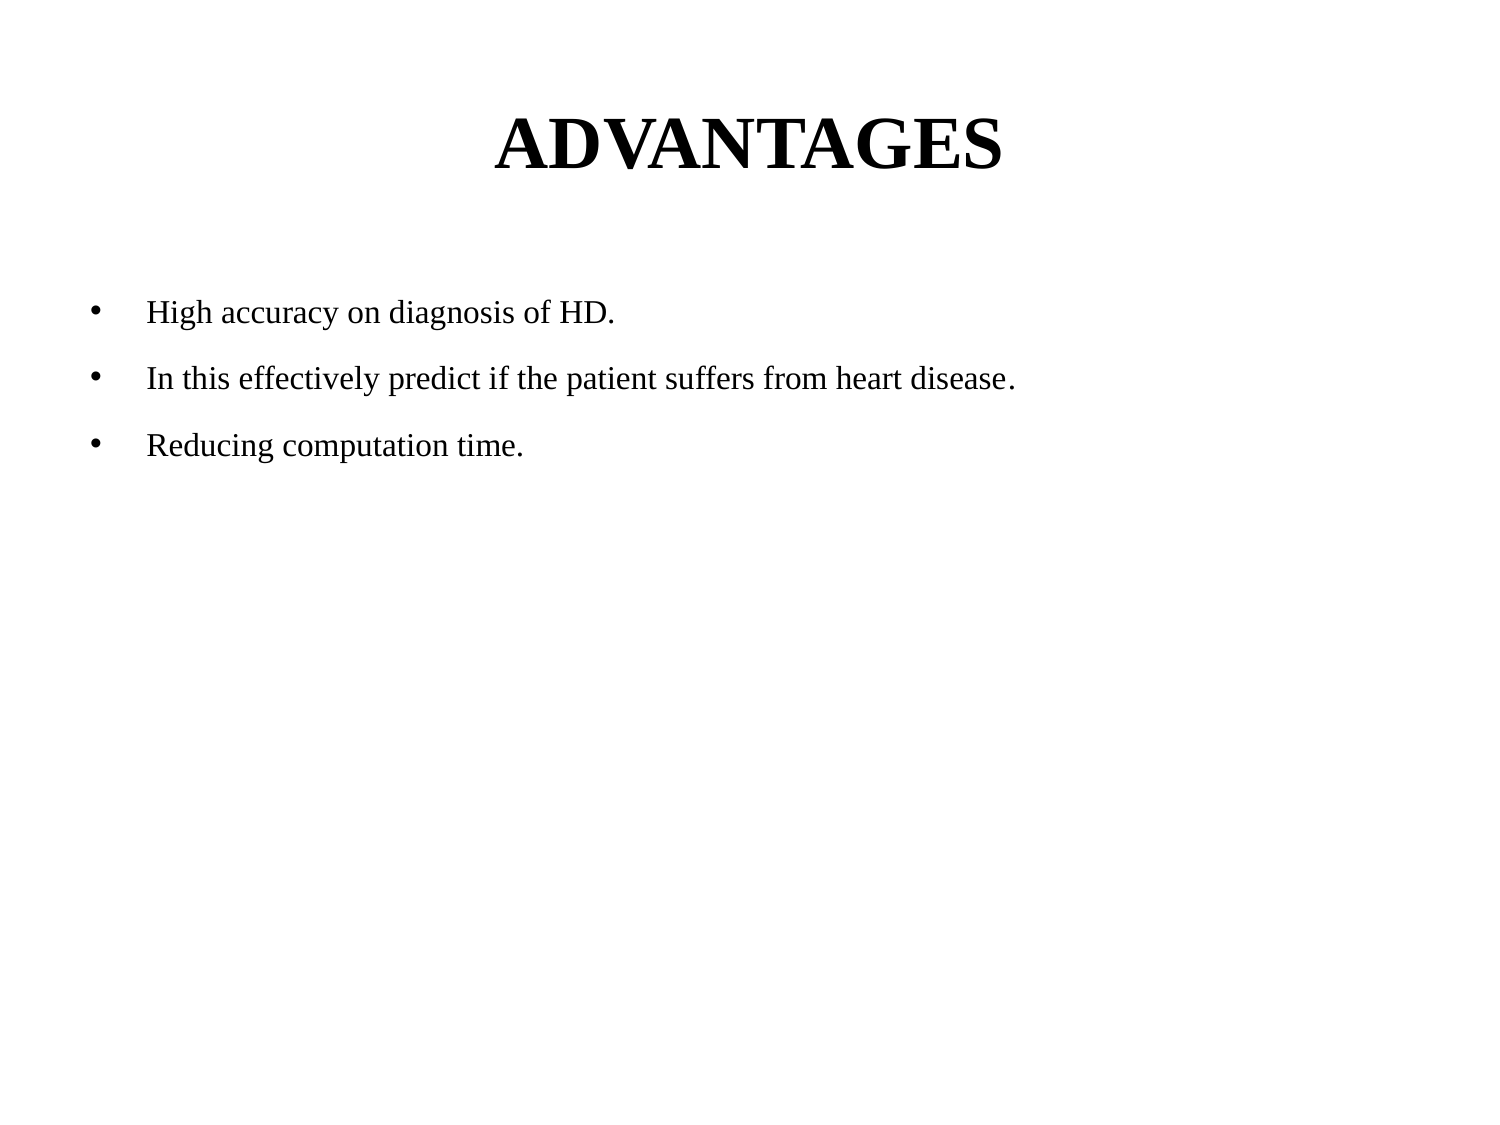

# ADVANTAGES
High accuracy on diagnosis of HD.
In this effectively predict if the patient suffers from heart disease.
Reducing computation time.